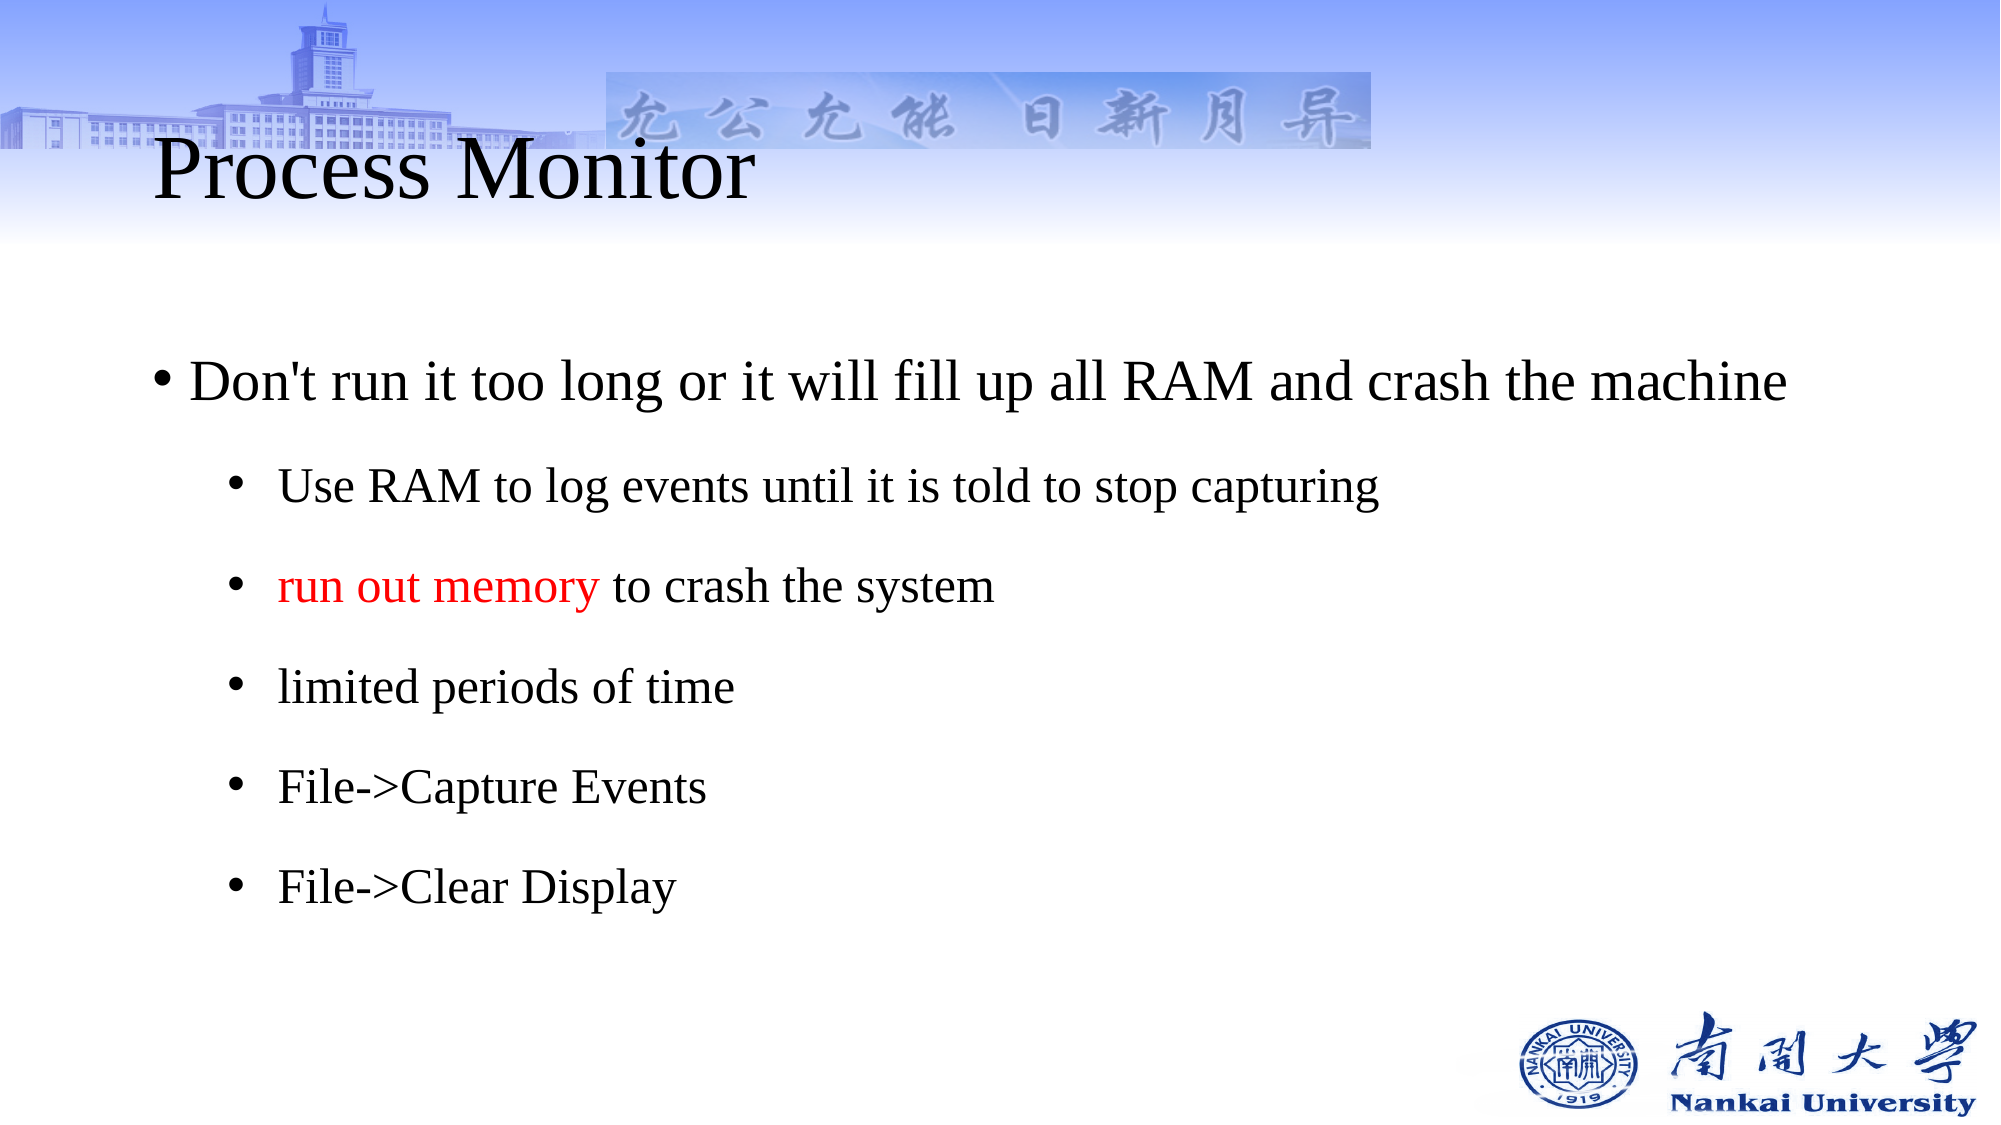

# Process Monitor
Don't run it too long or it will fill up all RAM and crash the machine
 Use RAM to log events until it is told to stop capturing
 run out memory to crash the system
 limited periods of time
 File->Capture Events
 File->Clear Display